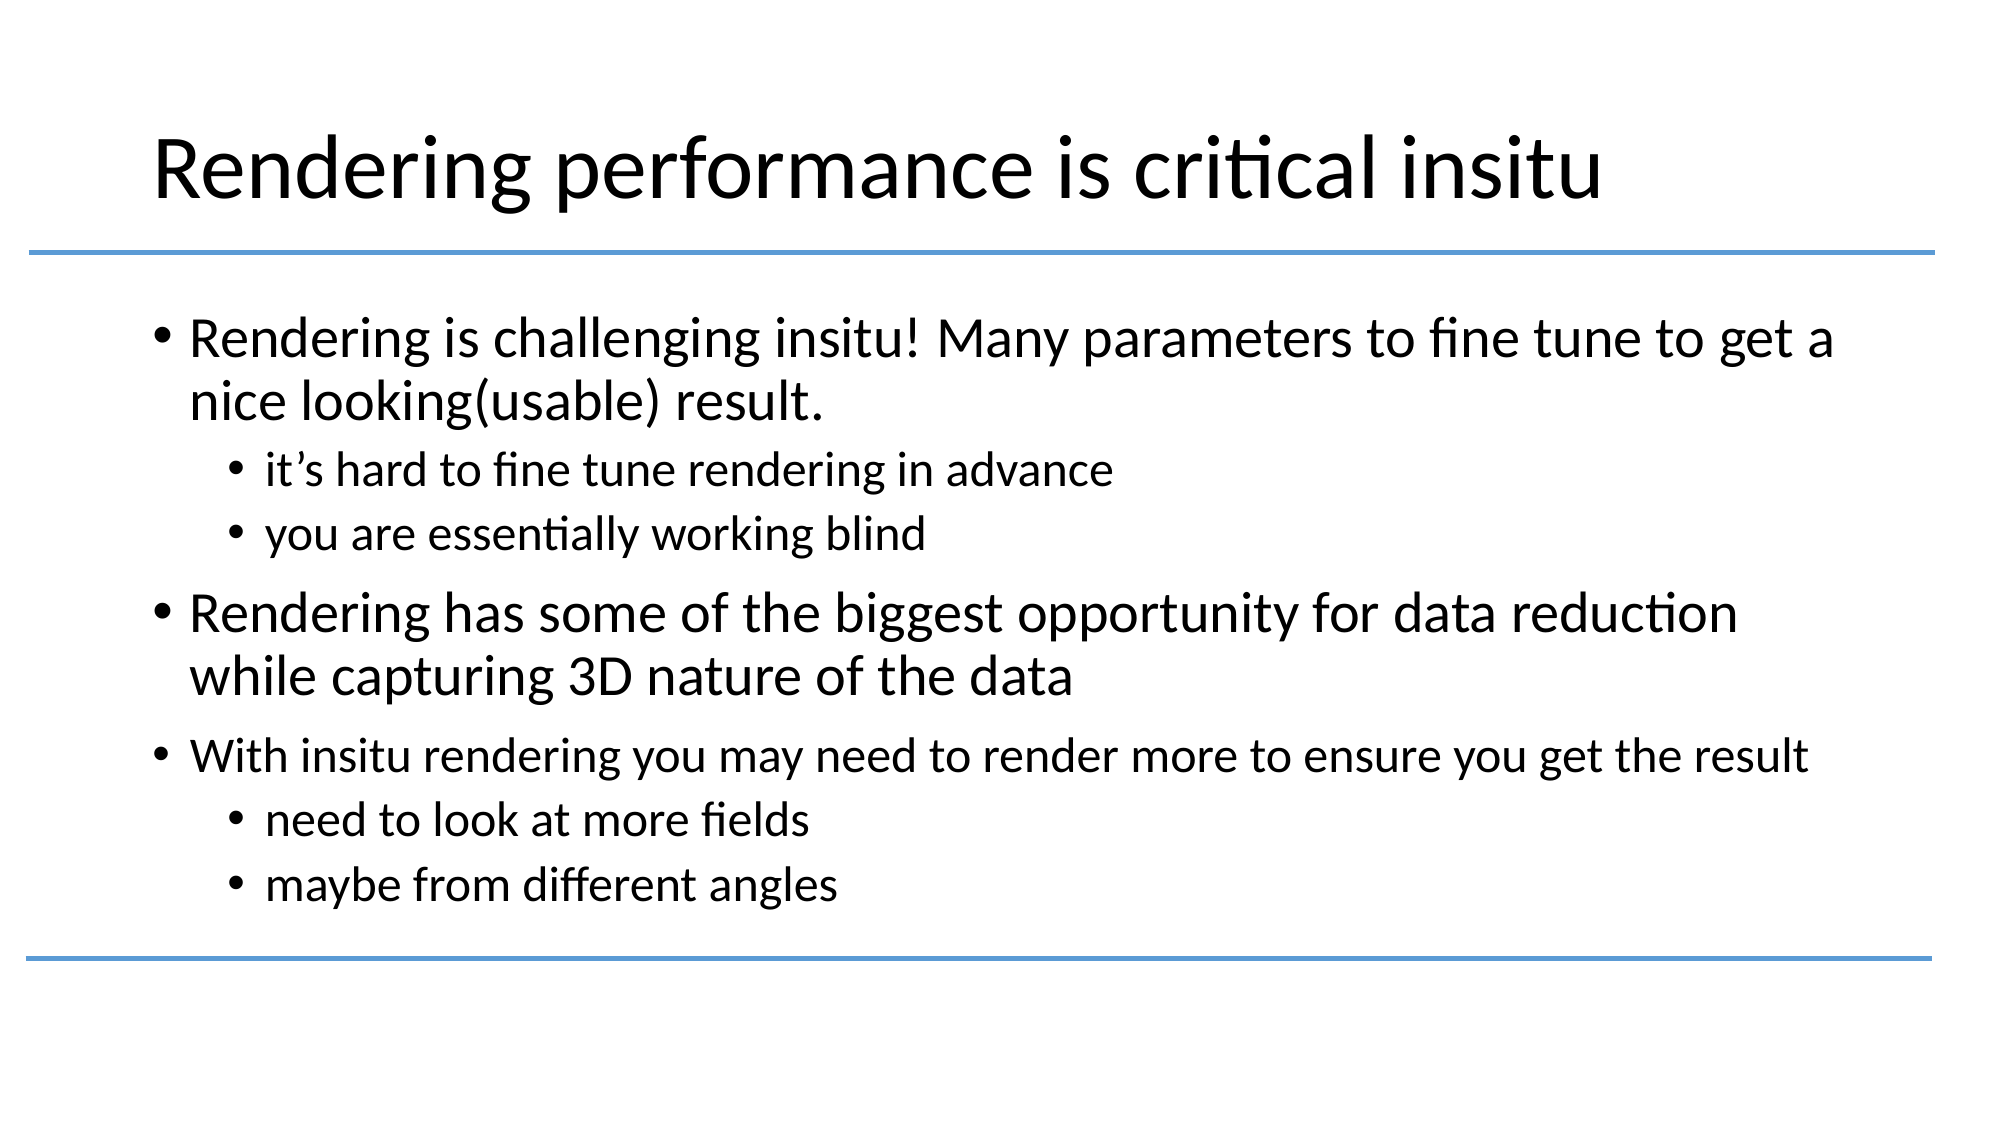

# Rendering performance is critical insitu
Rendering is challenging insitu! Many parameters to fine tune to get a nice looking(usable) result.
it’s hard to fine tune rendering in advance
you are essentially working blind
Rendering has some of the biggest opportunity for data reduction while capturing 3D nature of the data
With insitu rendering you may need to render more to ensure you get the result
need to look at more fields
maybe from different angles